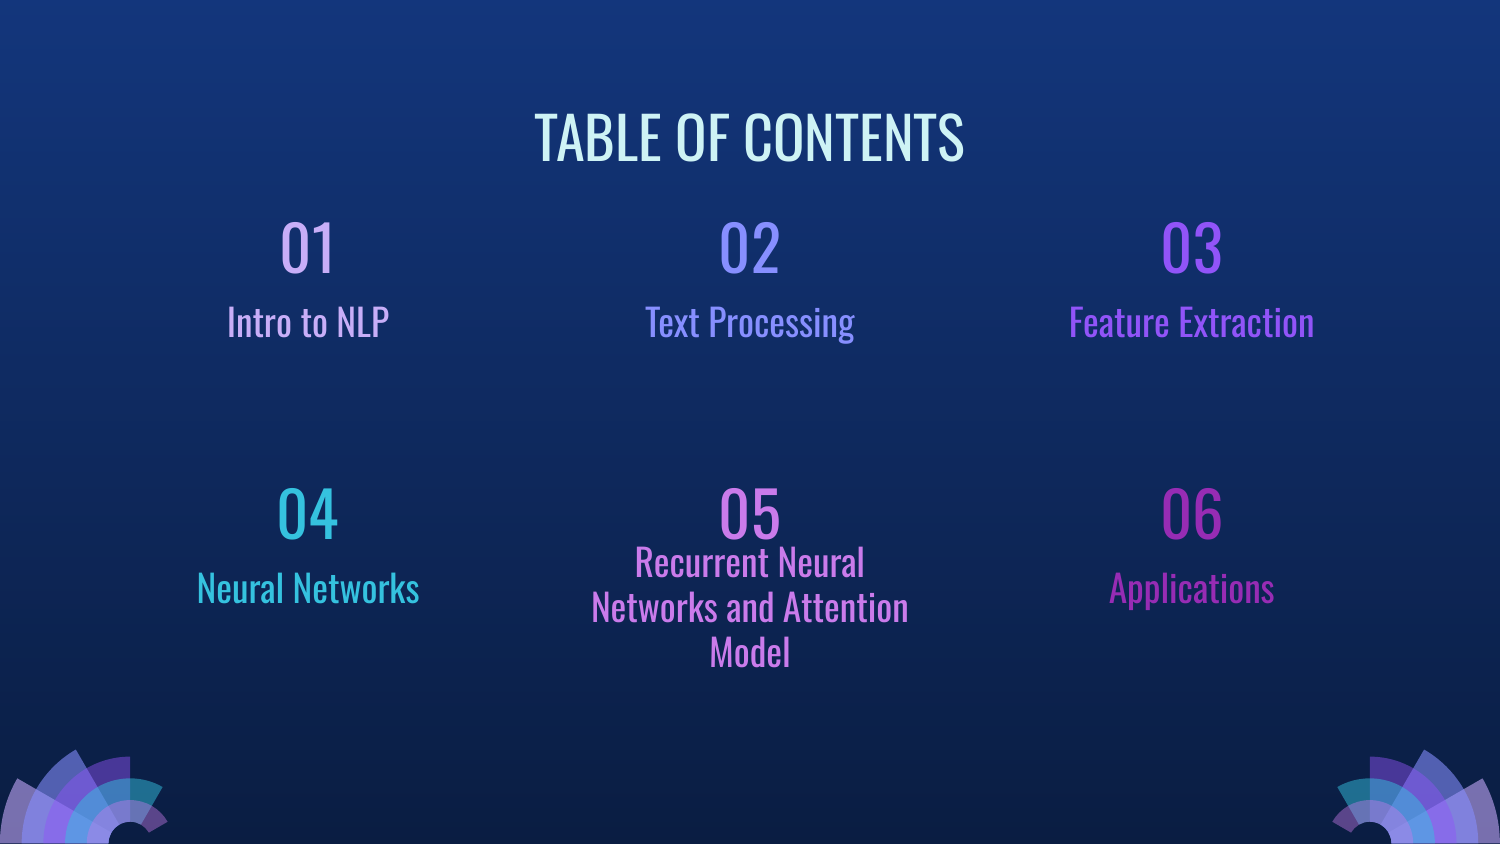

# TABLE OF CONTENTS
01
02
03
Intro to NLP
Text Processing
Feature Extraction
04
05
06
Applications
Neural Networks
Recurrent Neural Networks and Attention Model